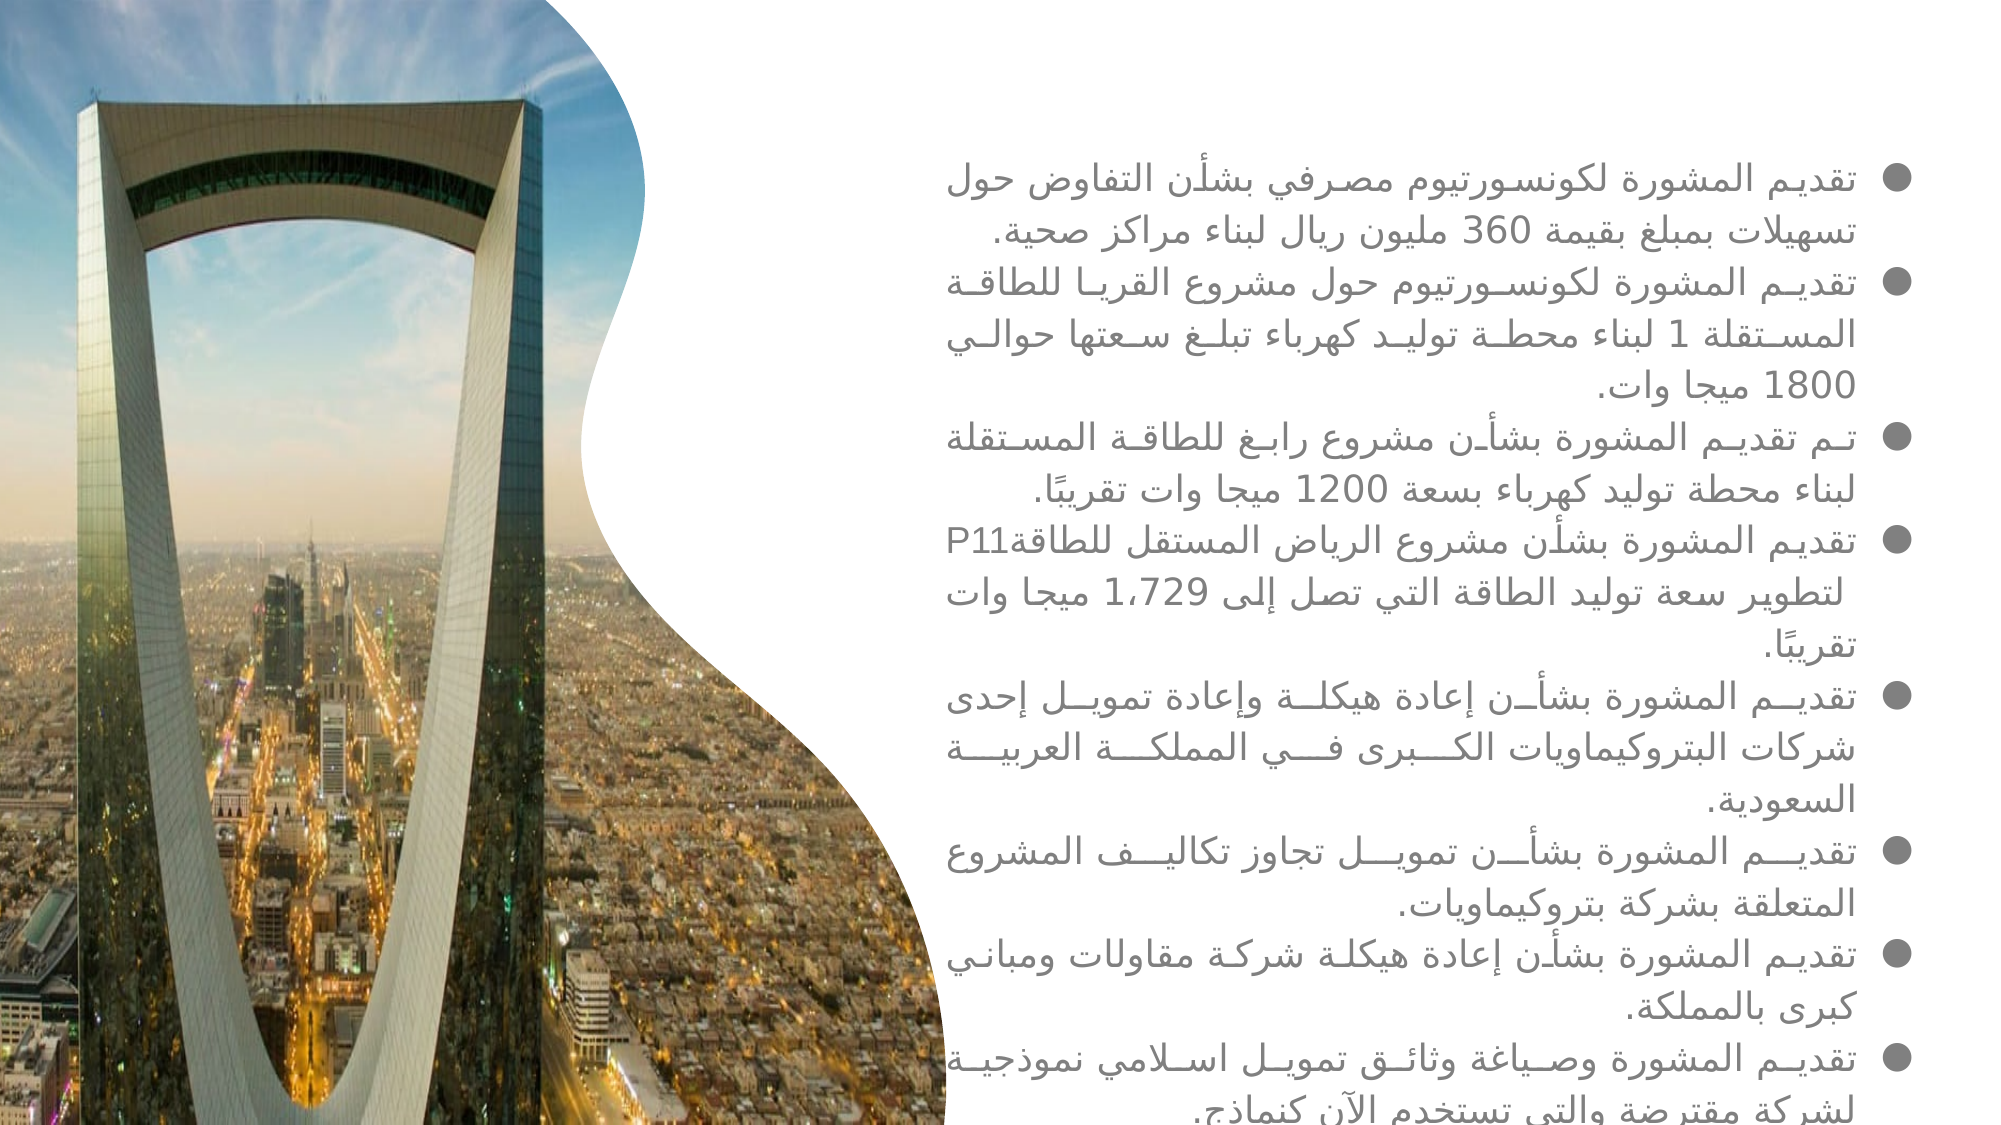

تقديم المشورة لكونسورتيوم مصرفي بشأن التفاوض حول تسهيلات بمبلغ بقيمة 360 مليون ريال لبناء مراكز صحية.
تقديم المشورة لكونسورتيوم حول مشروع القريا للطاقة المستقلة 1 لبناء محطة توليد كهرباء تبلغ سعتها حوالي 1800 ميجا وات.
تم تقديم المشورة بشأن مشروع رابغ للطاقة المستقلة لبناء محطة توليد كهرباء بسعة 1200 ميجا وات تقريبًا.
تقديم المشورة بشأن مشروع الرياض المستقل للطاقةP11  لتطوير سعة توليد الطاقة التي تصل إلى 1،729 ميجا وات تقريبًا.
تقديم المشورة بشأن إعادة هيكلة وإعادة تمويل إحدى شركات البتروكيماويات الكبرى في المملكة العربية السعودية.
تقديم المشورة بشأن تمويل تجاوز تكاليف المشروع المتعلقة بشركة بتروكيماويات.
تقديم المشورة بشأن إعادة هيكلة شركة مقاولات ومباني كبرى بالمملكة.
تقديم المشورة وصياغة وثائق تمويل اسلامي نموذجية لشركة مقترضة والتي تستخدم الآن كنماذج.

26